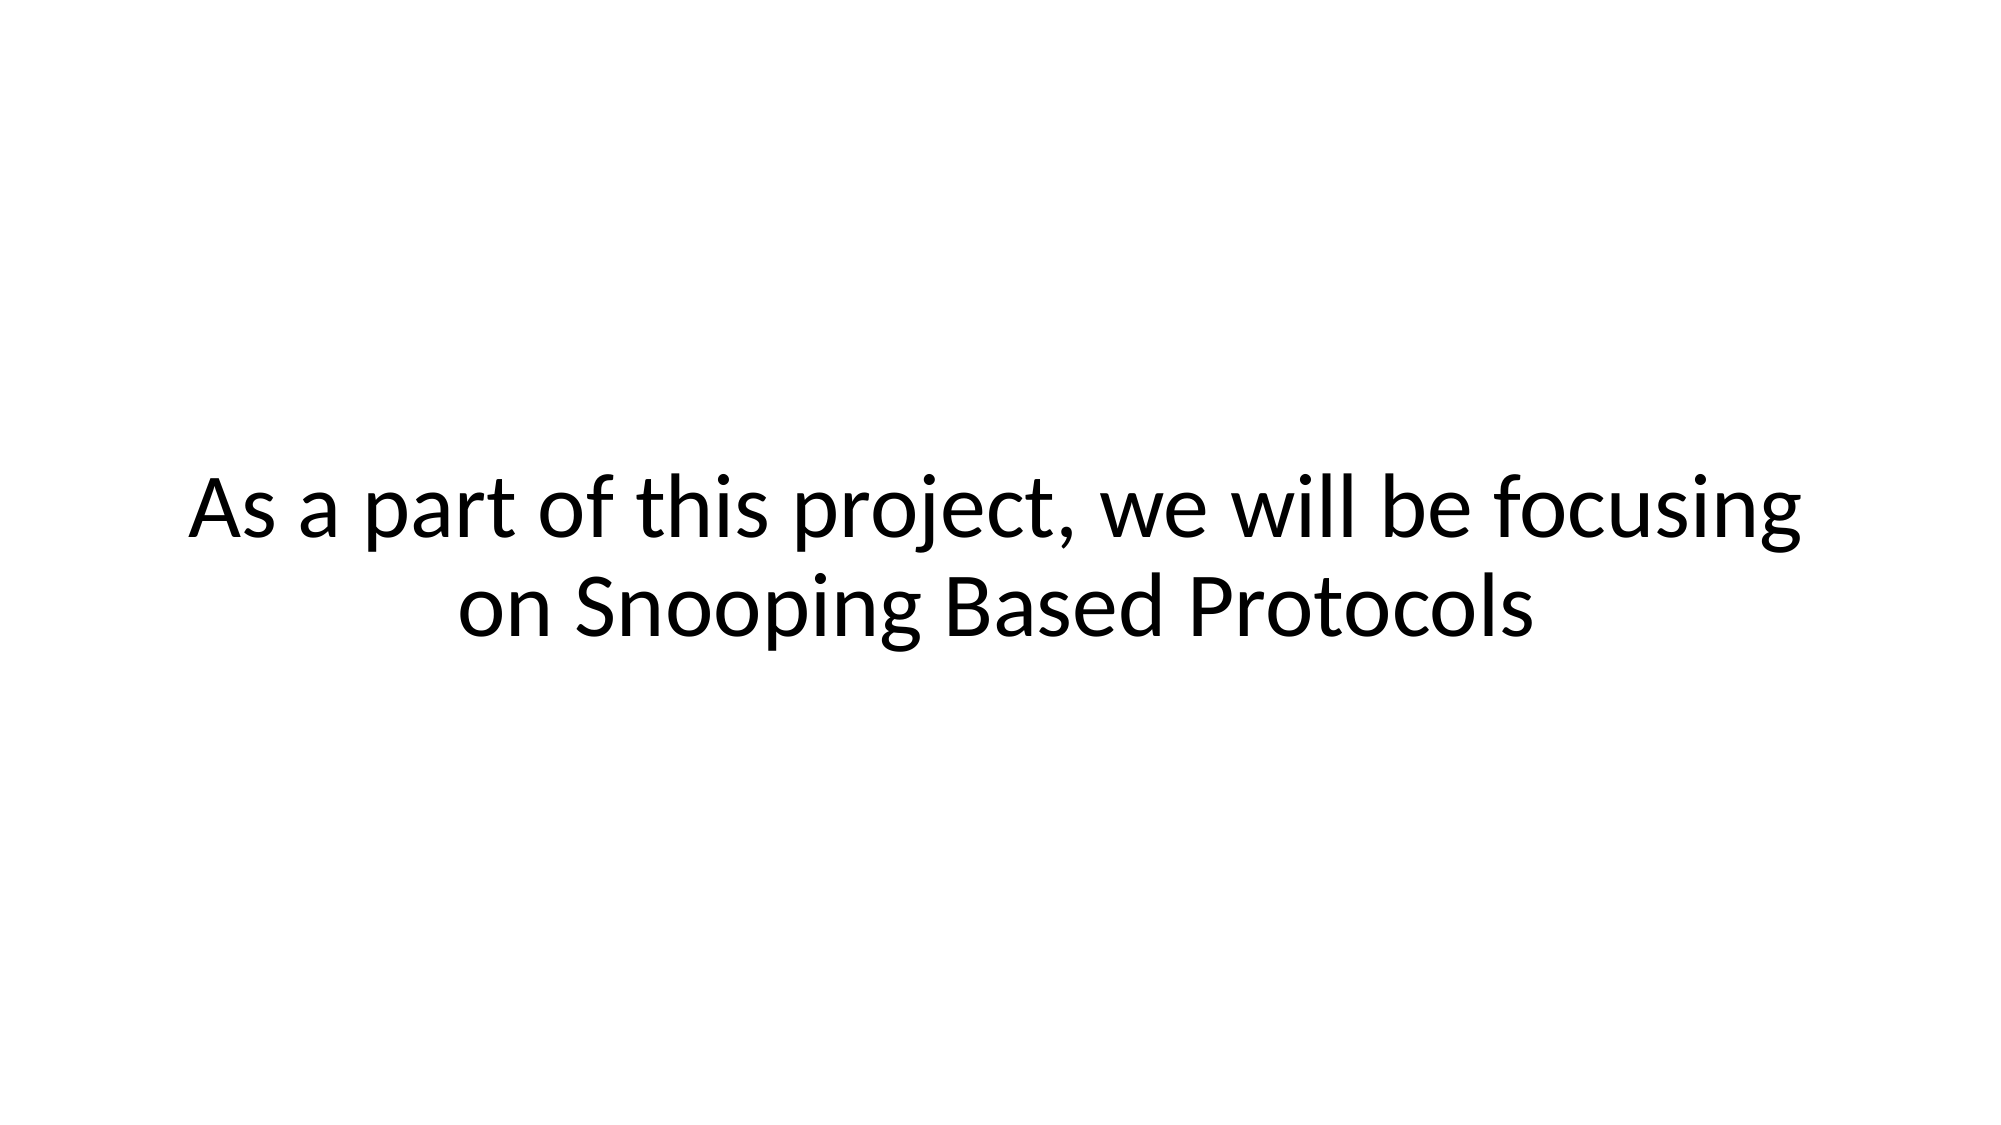

# As a part of this project, we will be focusing on Snooping Based Protocols